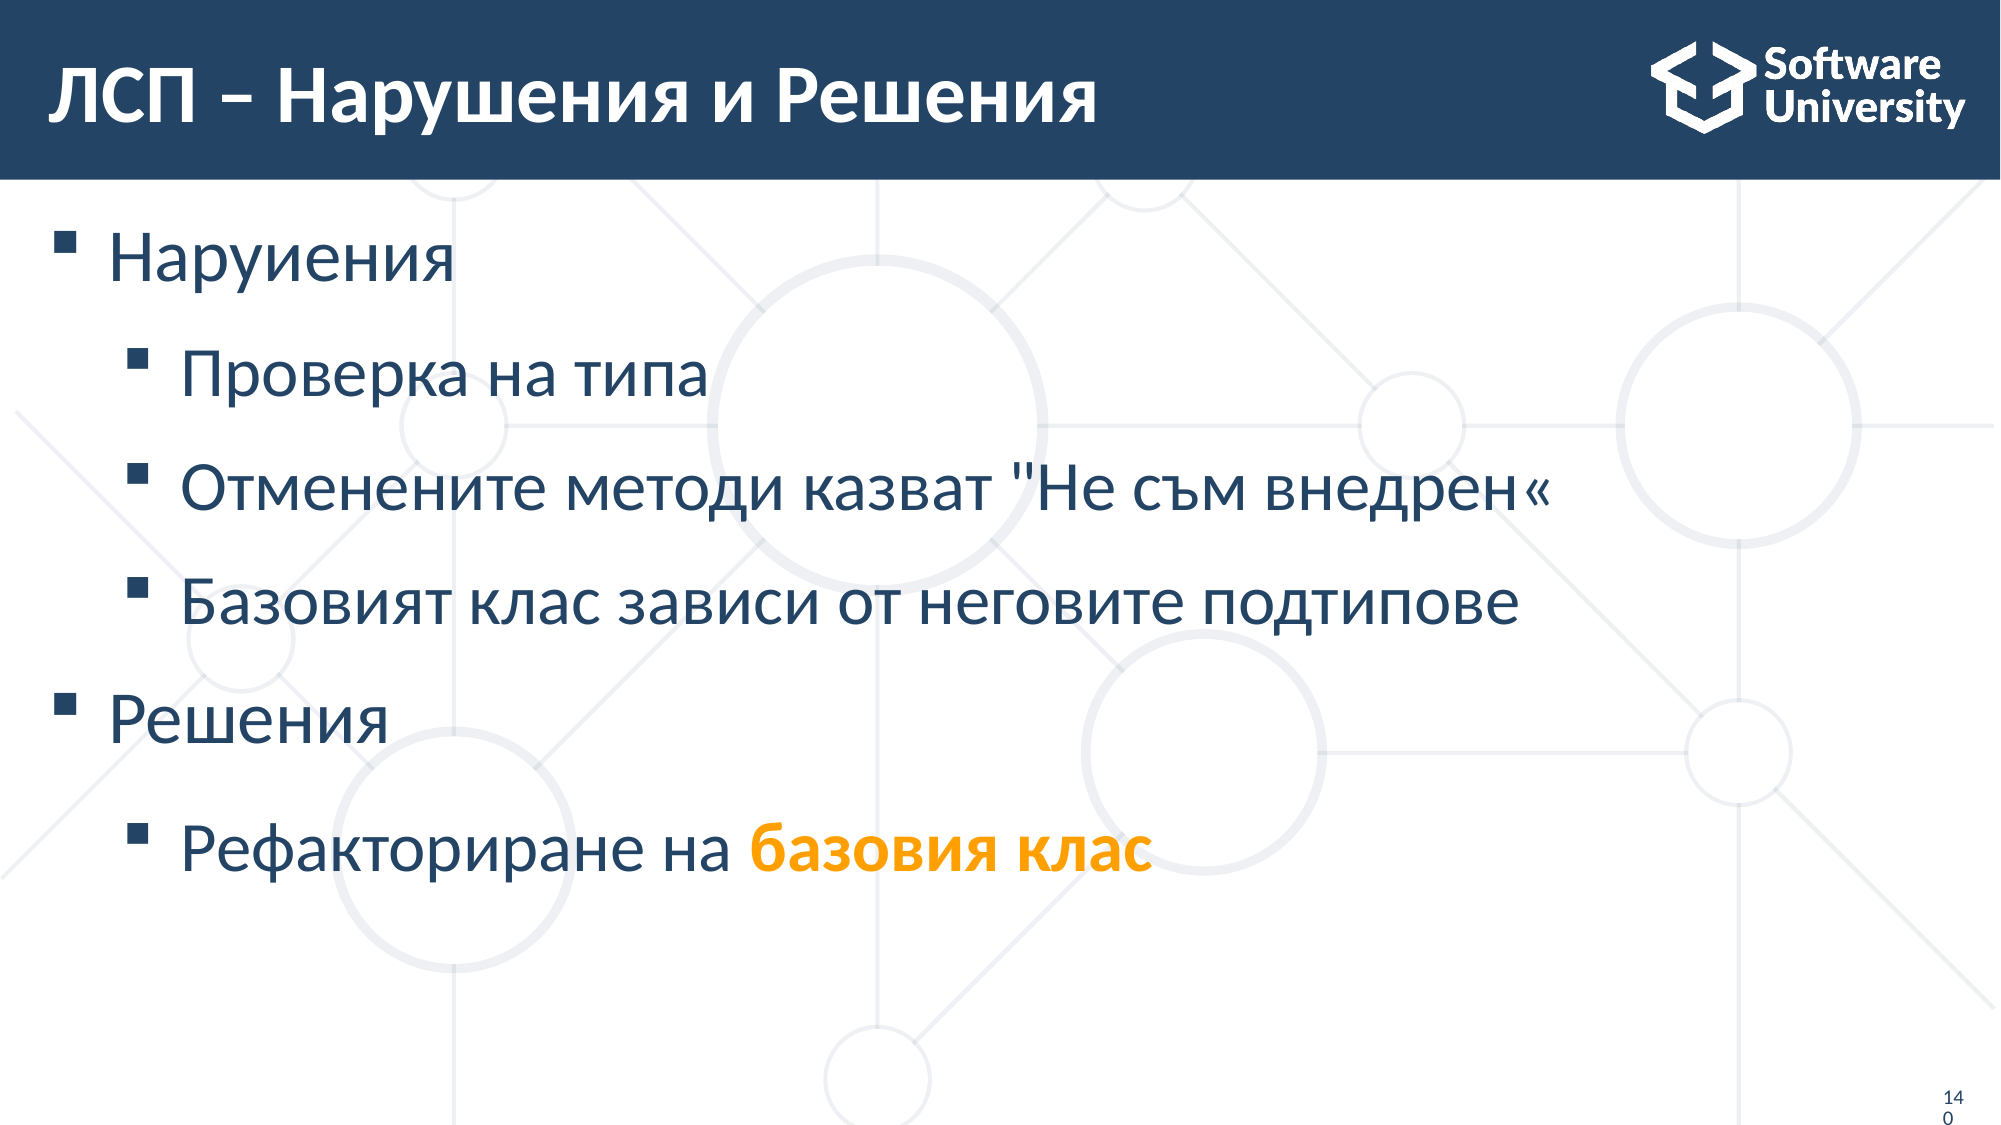

# ЛСП – Нарушения и Решения
Наруиения
Проверка на типа
Отменените методи казват "Не съм внедрен«
Базовият клас зависи от неговите подтипове
Решения
Рефакториране на базовия клас
140